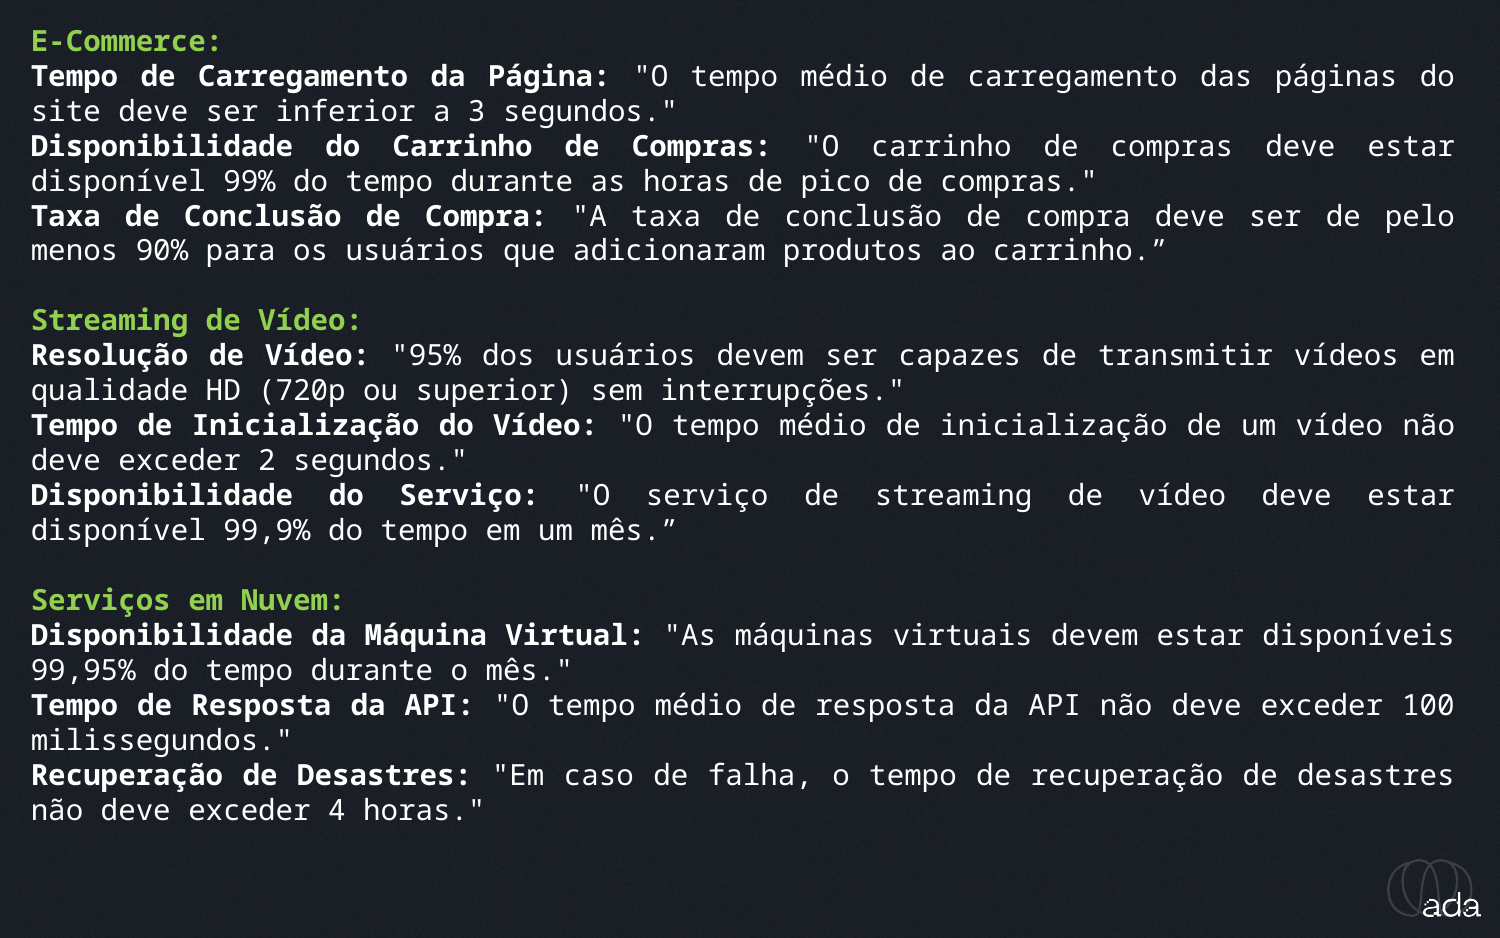

_exemplos em cenários reais
E-Commerce:
Tempo de Carregamento da Página: "O tempo médio de carregamento das páginas do site deve ser inferior a 3 segundos."
Disponibilidade do Carrinho de Compras: "O carrinho de compras deve estar disponível 99% do tempo durante as horas de pico de compras."
Taxa de Conclusão de Compra: "A taxa de conclusão de compra deve ser de pelo menos 90% para os usuários que adicionaram produtos ao carrinho.”

Streaming de Vídeo:
Resolução de Vídeo: "95% dos usuários devem ser capazes de transmitir vídeos em qualidade HD (720p ou superior) sem interrupções."
Tempo de Inicialização do Vídeo: "O tempo médio de inicialização de um vídeo não deve exceder 2 segundos."
Disponibilidade do Serviço: "O serviço de streaming de vídeo deve estar disponível 99,9% do tempo em um mês.”

Serviços em Nuvem:
Disponibilidade da Máquina Virtual: "As máquinas virtuais devem estar disponíveis 99,95% do tempo durante o mês."
Tempo de Resposta da API: "O tempo médio de resposta da API não deve exceder 100 milissegundos."
Recuperação de Desastres: "Em caso de falha, o tempo de recuperação de desastres não deve exceder 4 horas."